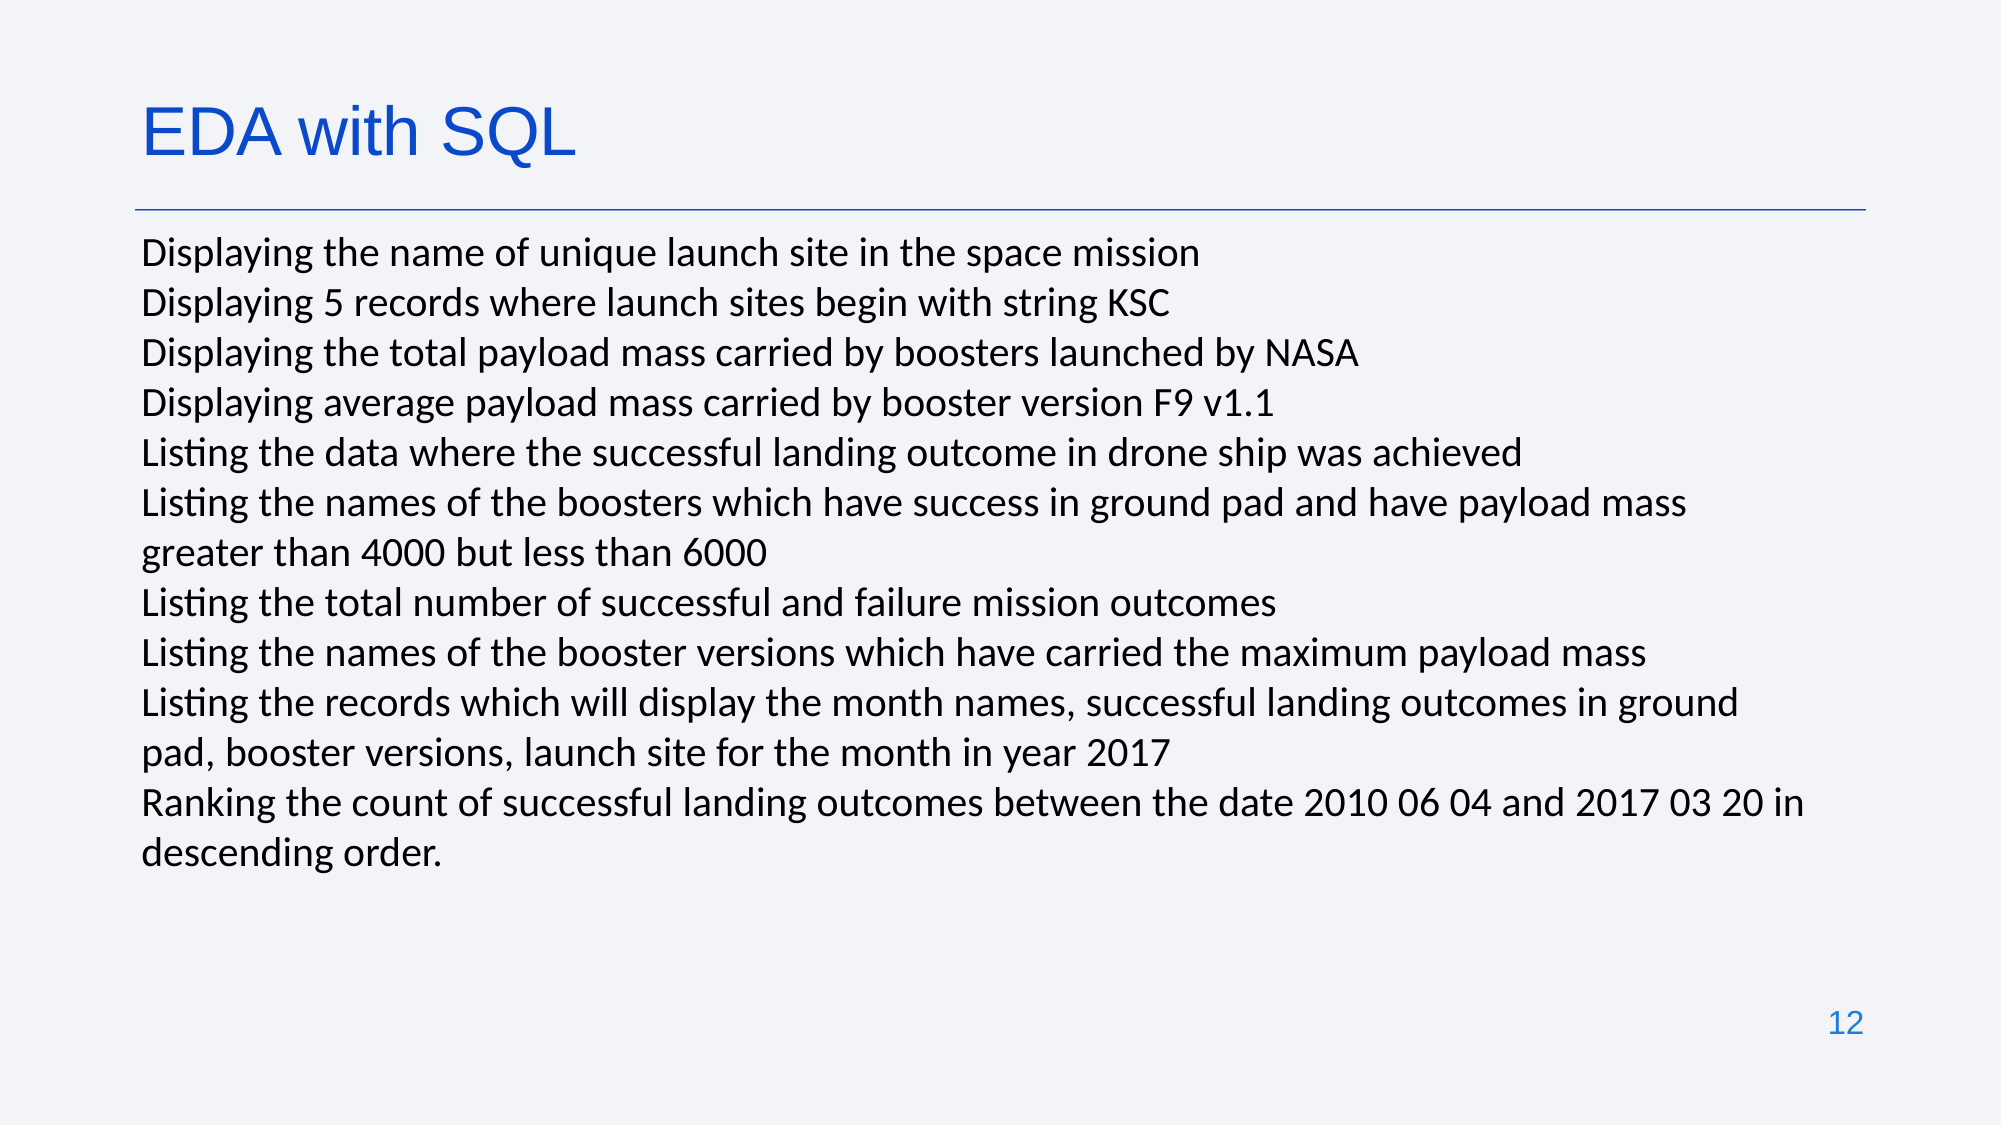

EDA with SQL
Displaying the name of unique launch site in the space mission
Displaying 5 records where launch sites begin with string KSC
Displaying the total payload mass carried by boosters launched by NASA
Displaying average payload mass carried by booster version F9 v1.1
Listing the data where the successful landing outcome in drone ship was achieved
Listing the names of the boosters which have success in ground pad and have payload mass greater than 4000 but less than 6000
Listing the total number of successful and failure mission outcomes
Listing the names of the booster versions which have carried the maximum payload mass
Listing the records which will display the month names, successful landing outcomes in ground pad, booster versions, launch site for the month in year 2017
Ranking the count of successful landing outcomes between the date 2010 06 04 and 2017 03 20 in descending order.

12